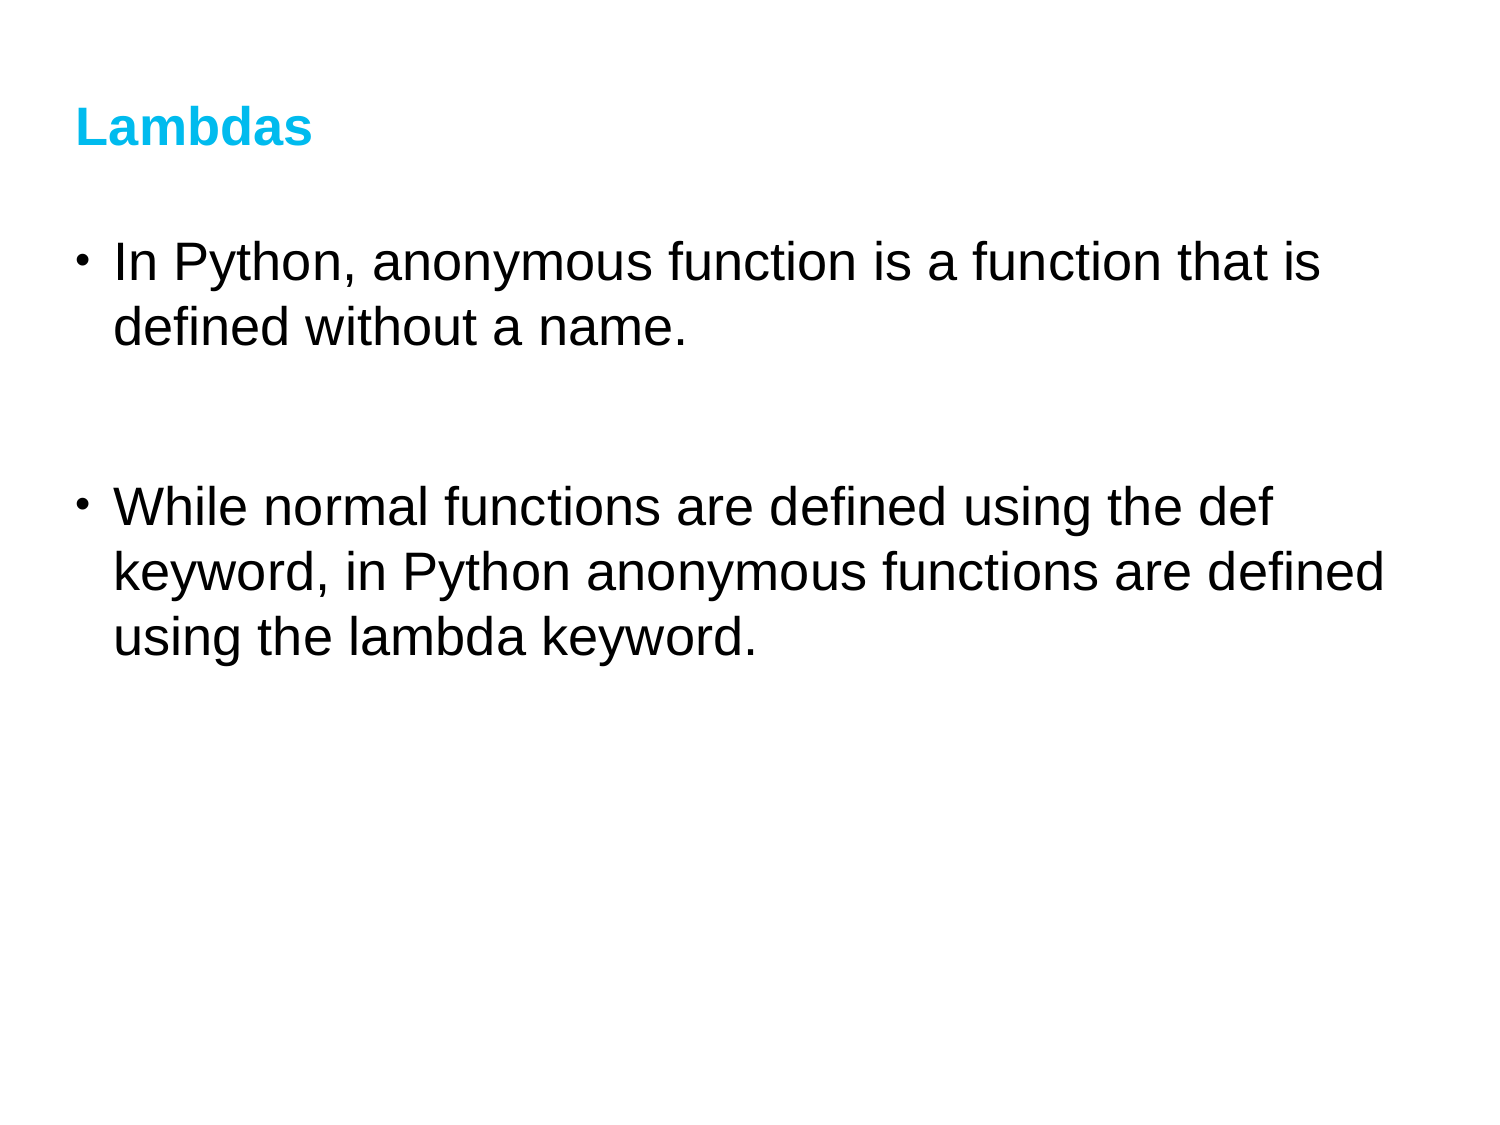

Guide to Programming with Python
313
Lambdas
In Python, anonymous function is a function that is defined without a name.

While normal functions are defined using the def keyword, in Python anonymous functions are defined using the lambda keyword.